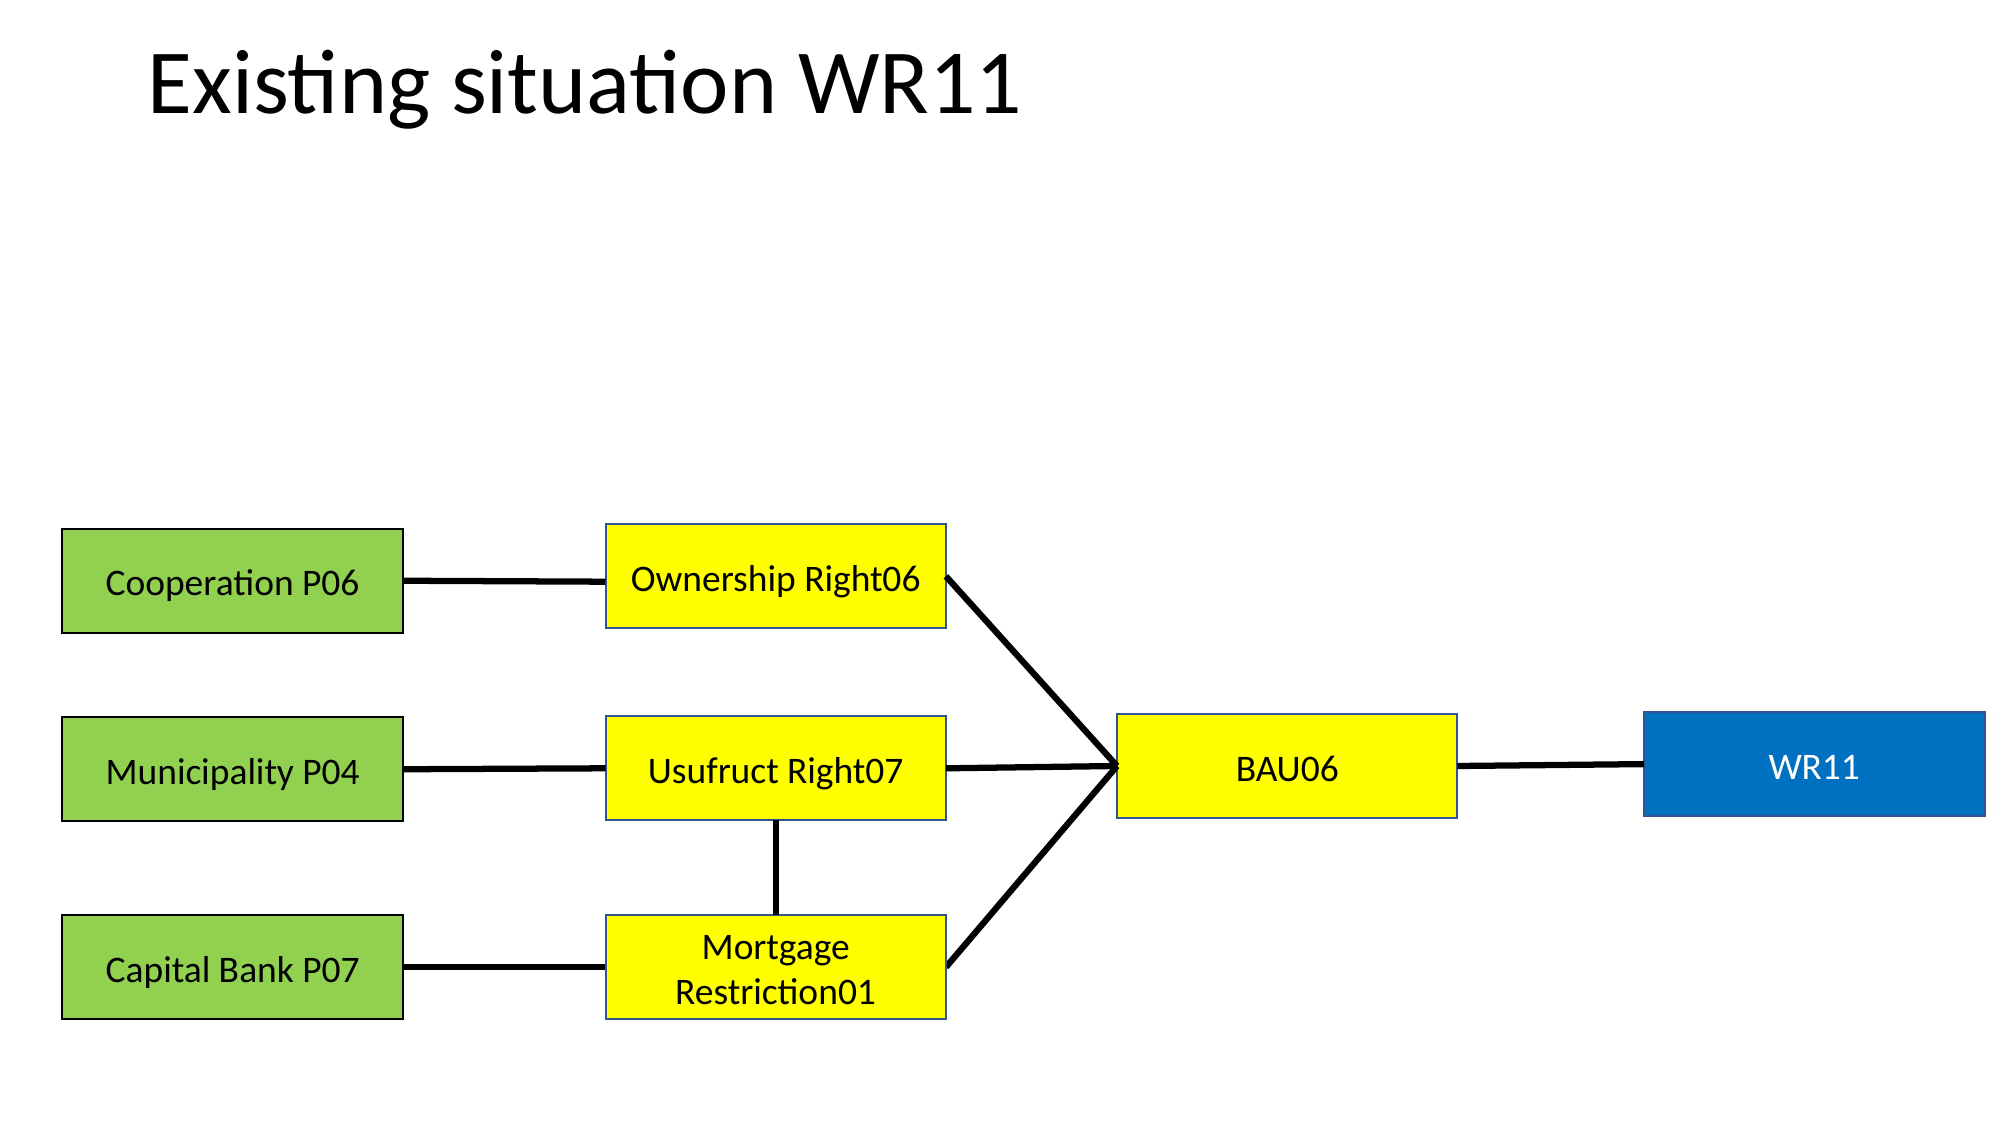

Existing situation WR11
Ownership Right06
Cooperation P06
WR11
BAU06
Usufruct Right07
Municipality P04
Capital Bank P07
Mortgage Restriction01